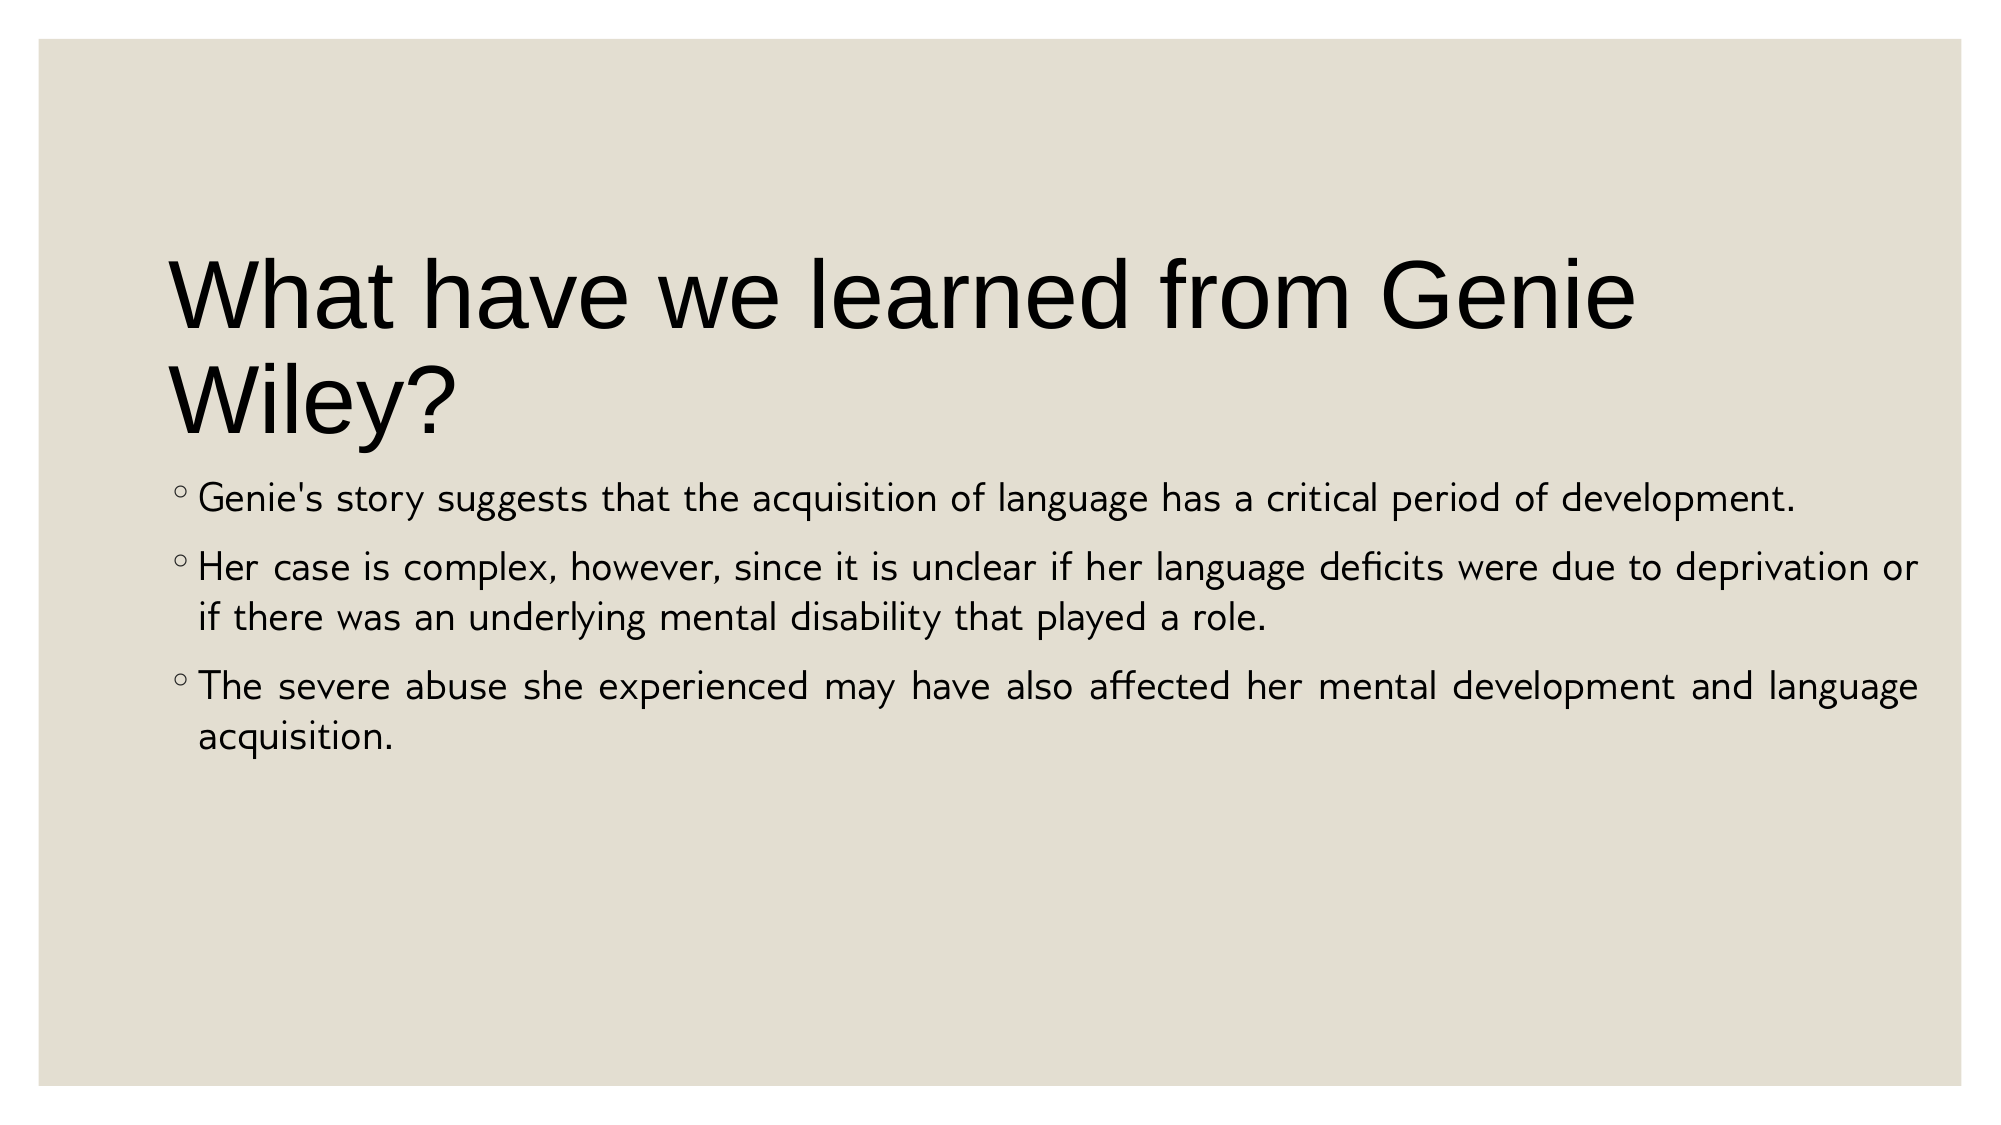

# What have we learned from Genie Wiley?
Genie's story suggests that the acquisition of language has a critical period of development.
Her case is complex, however, since it is unclear if her language deficits were due to deprivation or if there was an underlying mental disability that played a role.
The severe abuse she experienced may have also affected her mental development and language acquisition.